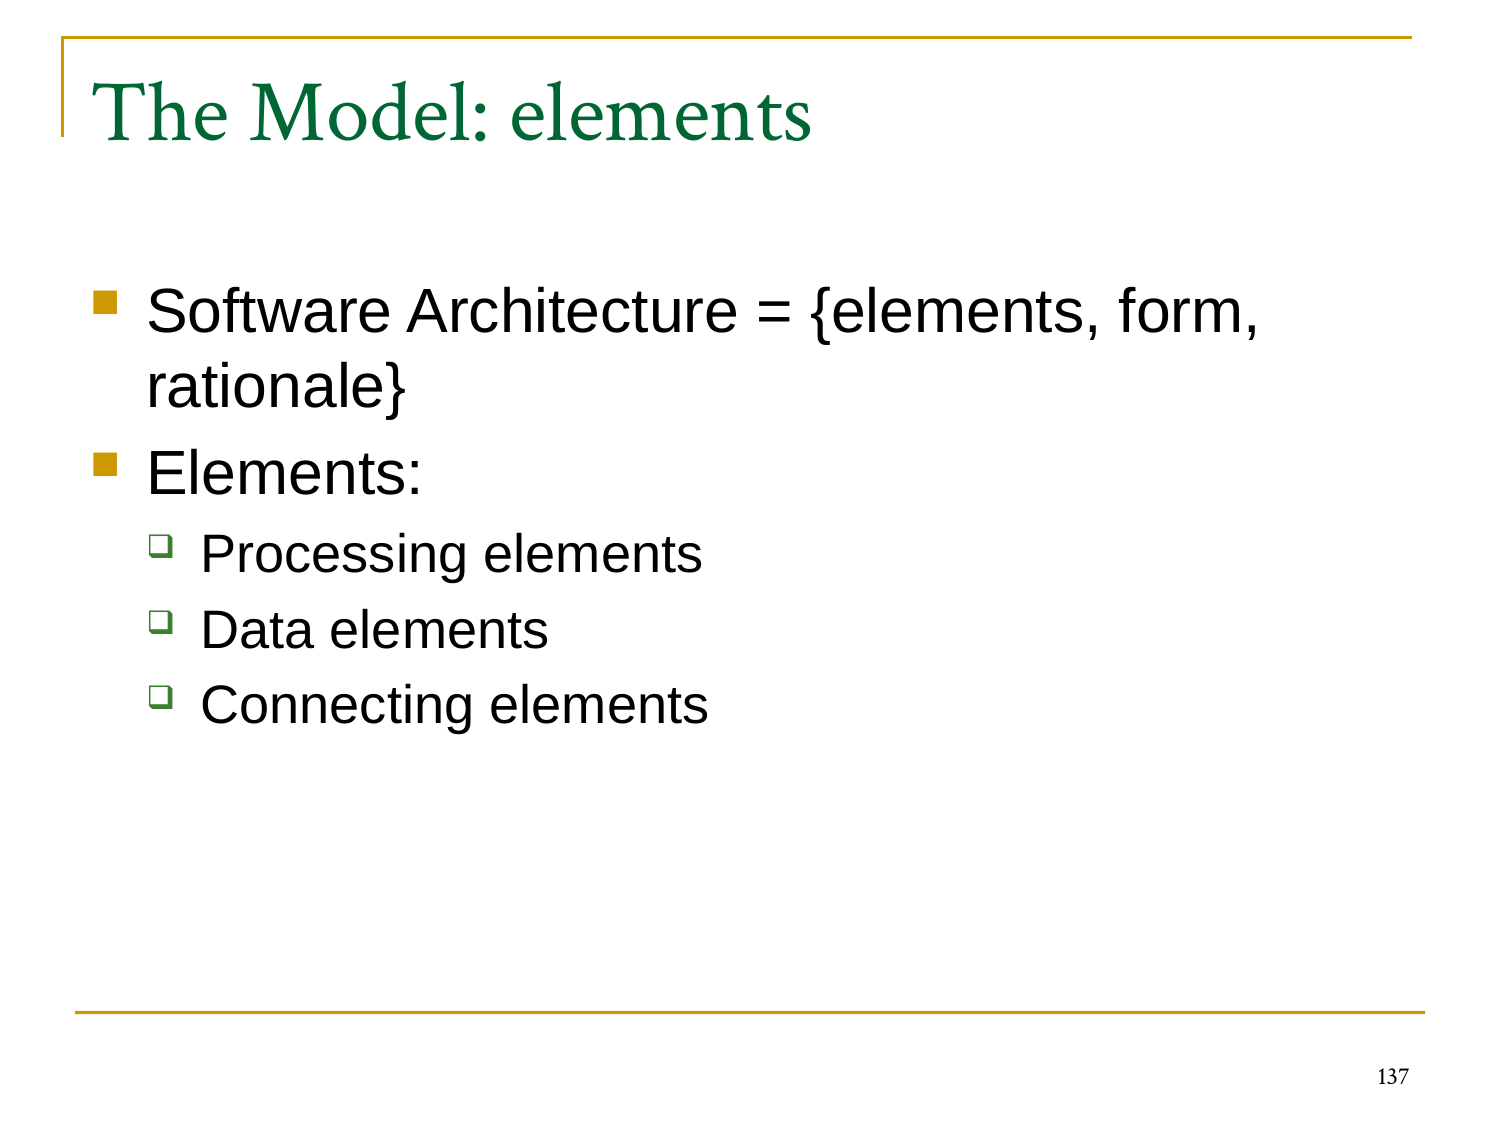

# The Model: elements
Software Architecture = {elements, form, rationale}
Elements:
Processing elements
Data elements
Connecting elements
137